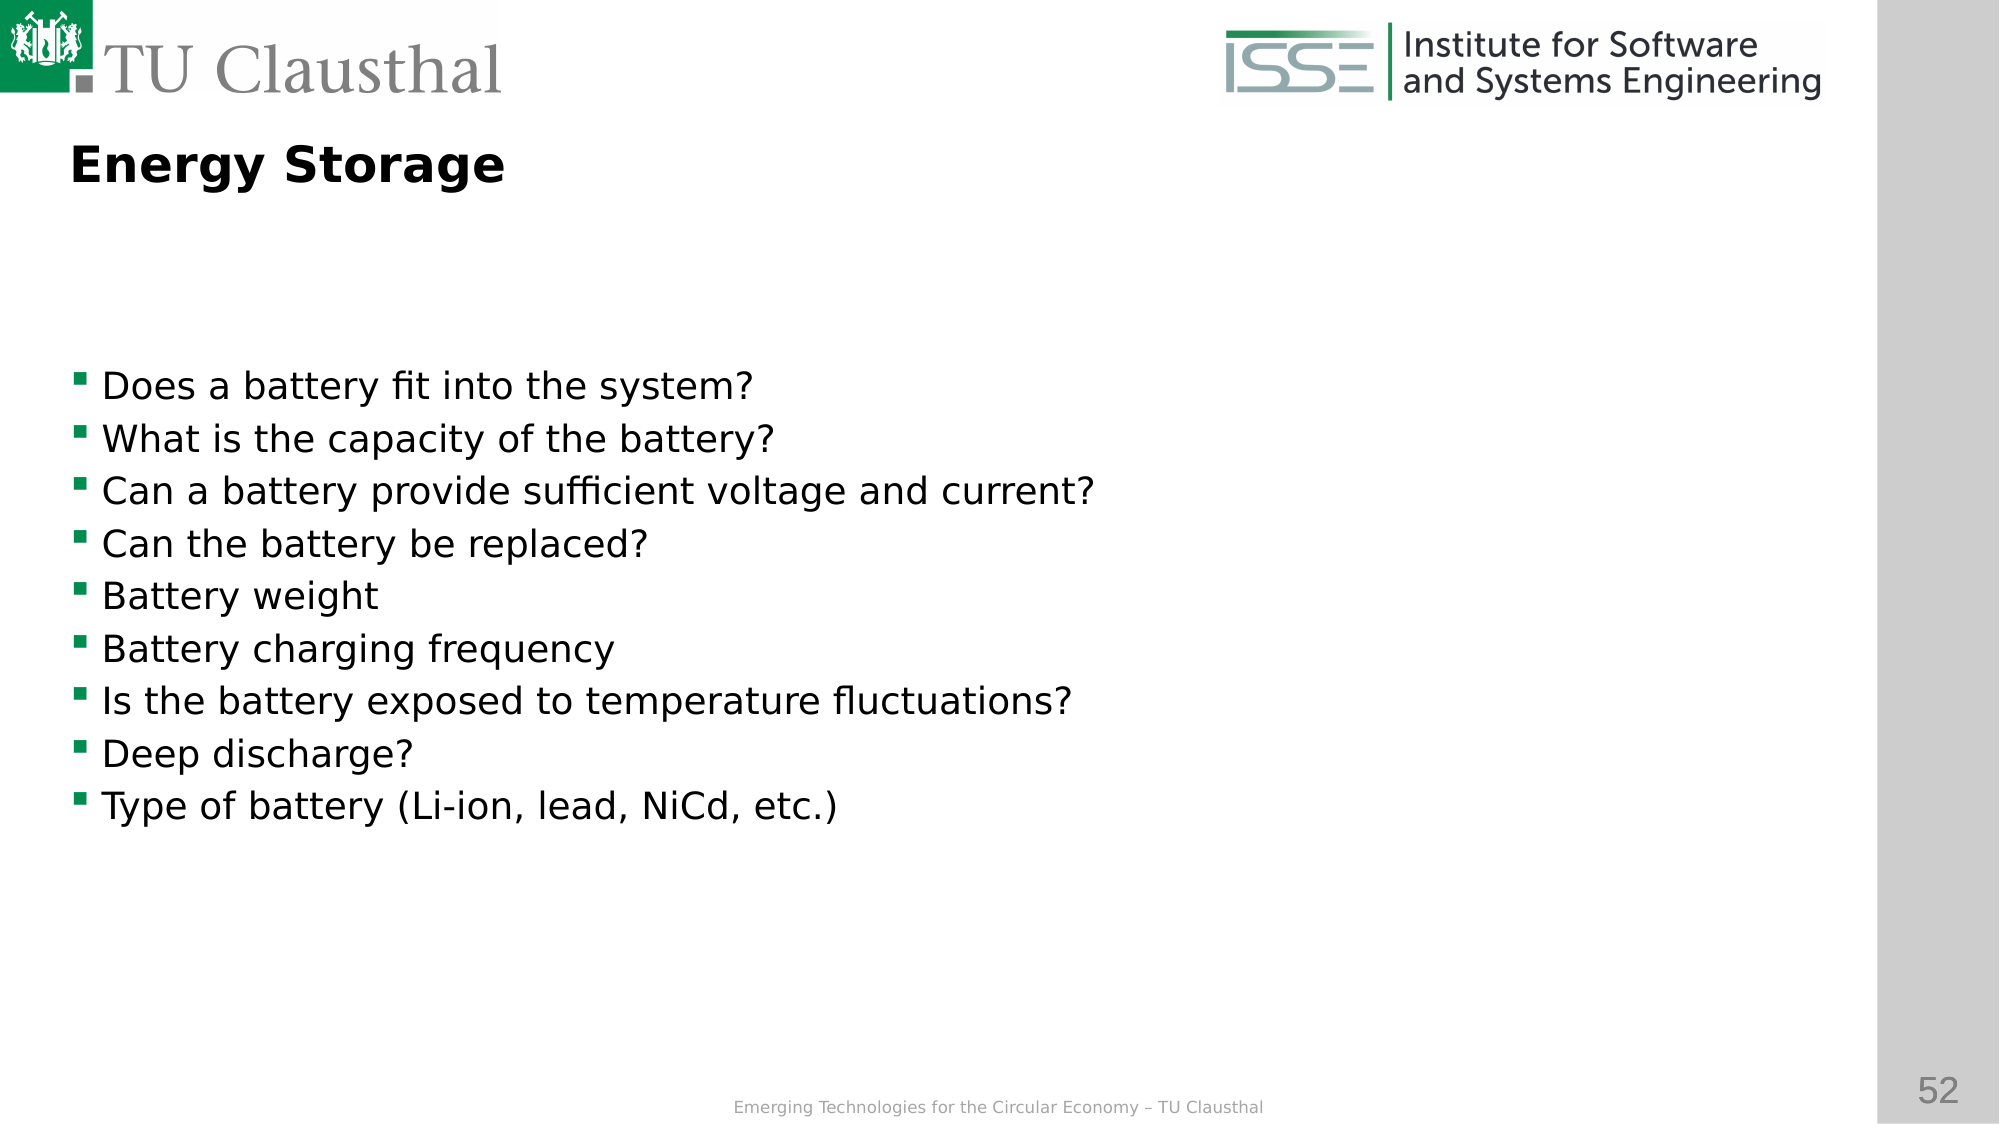

Energy Storage
Does a battery fit into the system?
What is the capacity of the battery?
Can a battery provide sufficient voltage and current?
Can the battery be replaced?
Battery weight
Battery charging frequency
Is the battery exposed to temperature fluctuations?
Deep discharge?
Type of battery (Li-ion, lead, NiCd, etc.)